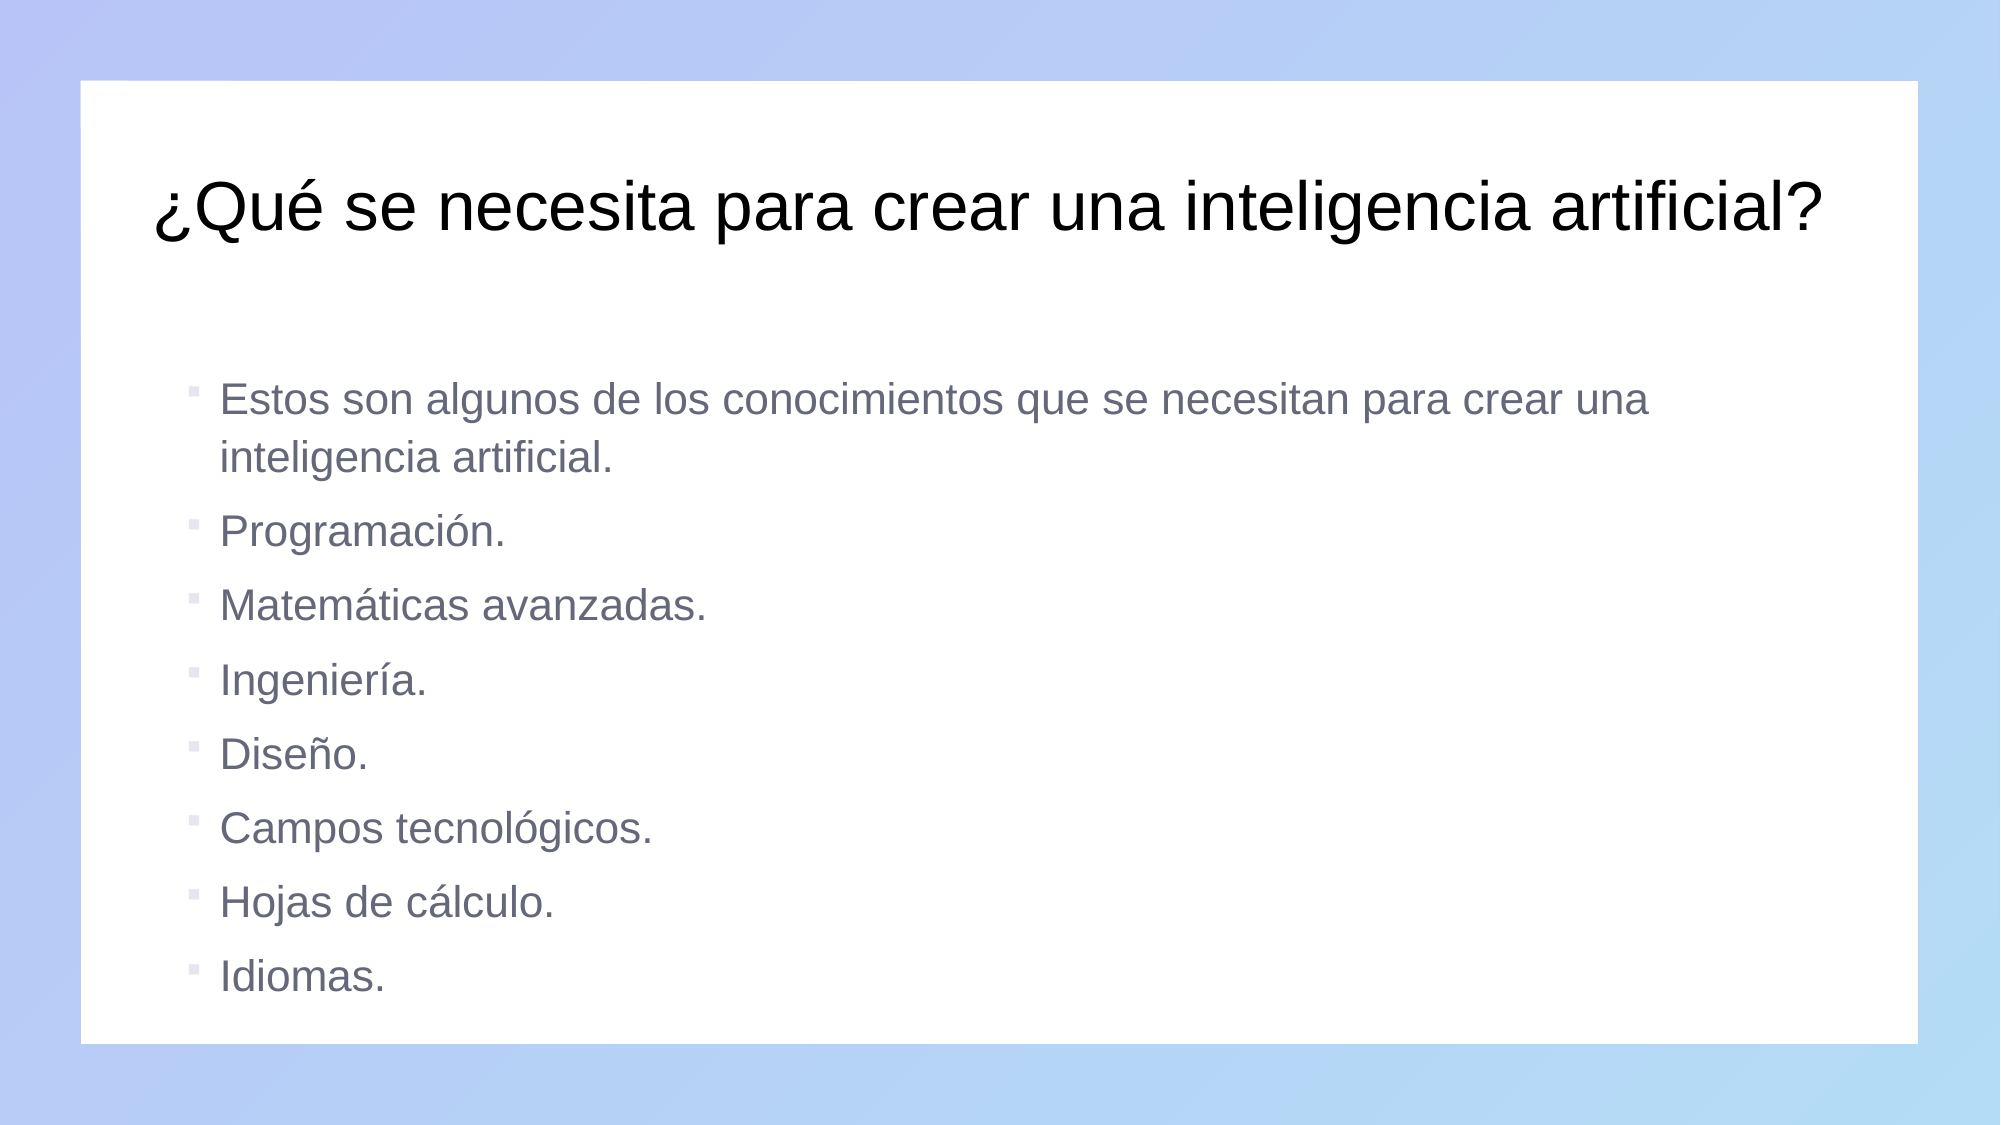

# ¿Qué se necesita para crear una inteligencia artificial?
Estos son algunos de los conocimientos que se necesitan para crear una inteligencia artificial.
Programación.
Matemáticas avanzadas.
Ingeniería.
Diseño.
Campos tecnológicos.
Hojas de cálculo.
Idiomas.